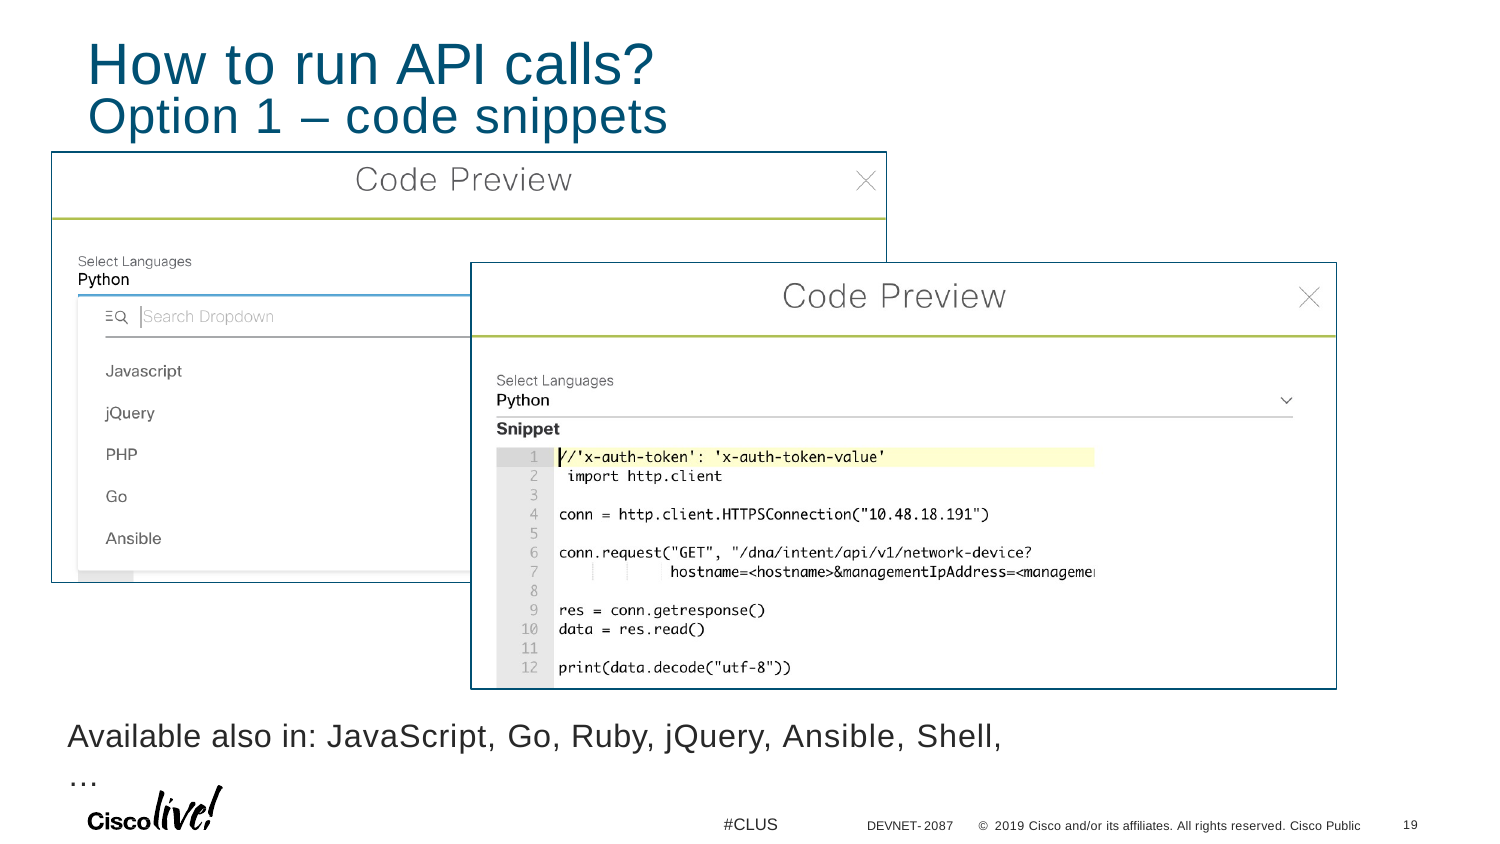

# How to run API calls?
Option 1 – code snippets

Available also in: JavaScript, Go, Ruby, jQuery, Ansible, Shell, …
#CLUS
19
DEVNET-2087
© 2019 Cisco and/or its affiliates. All rights reserved. Cisco Public